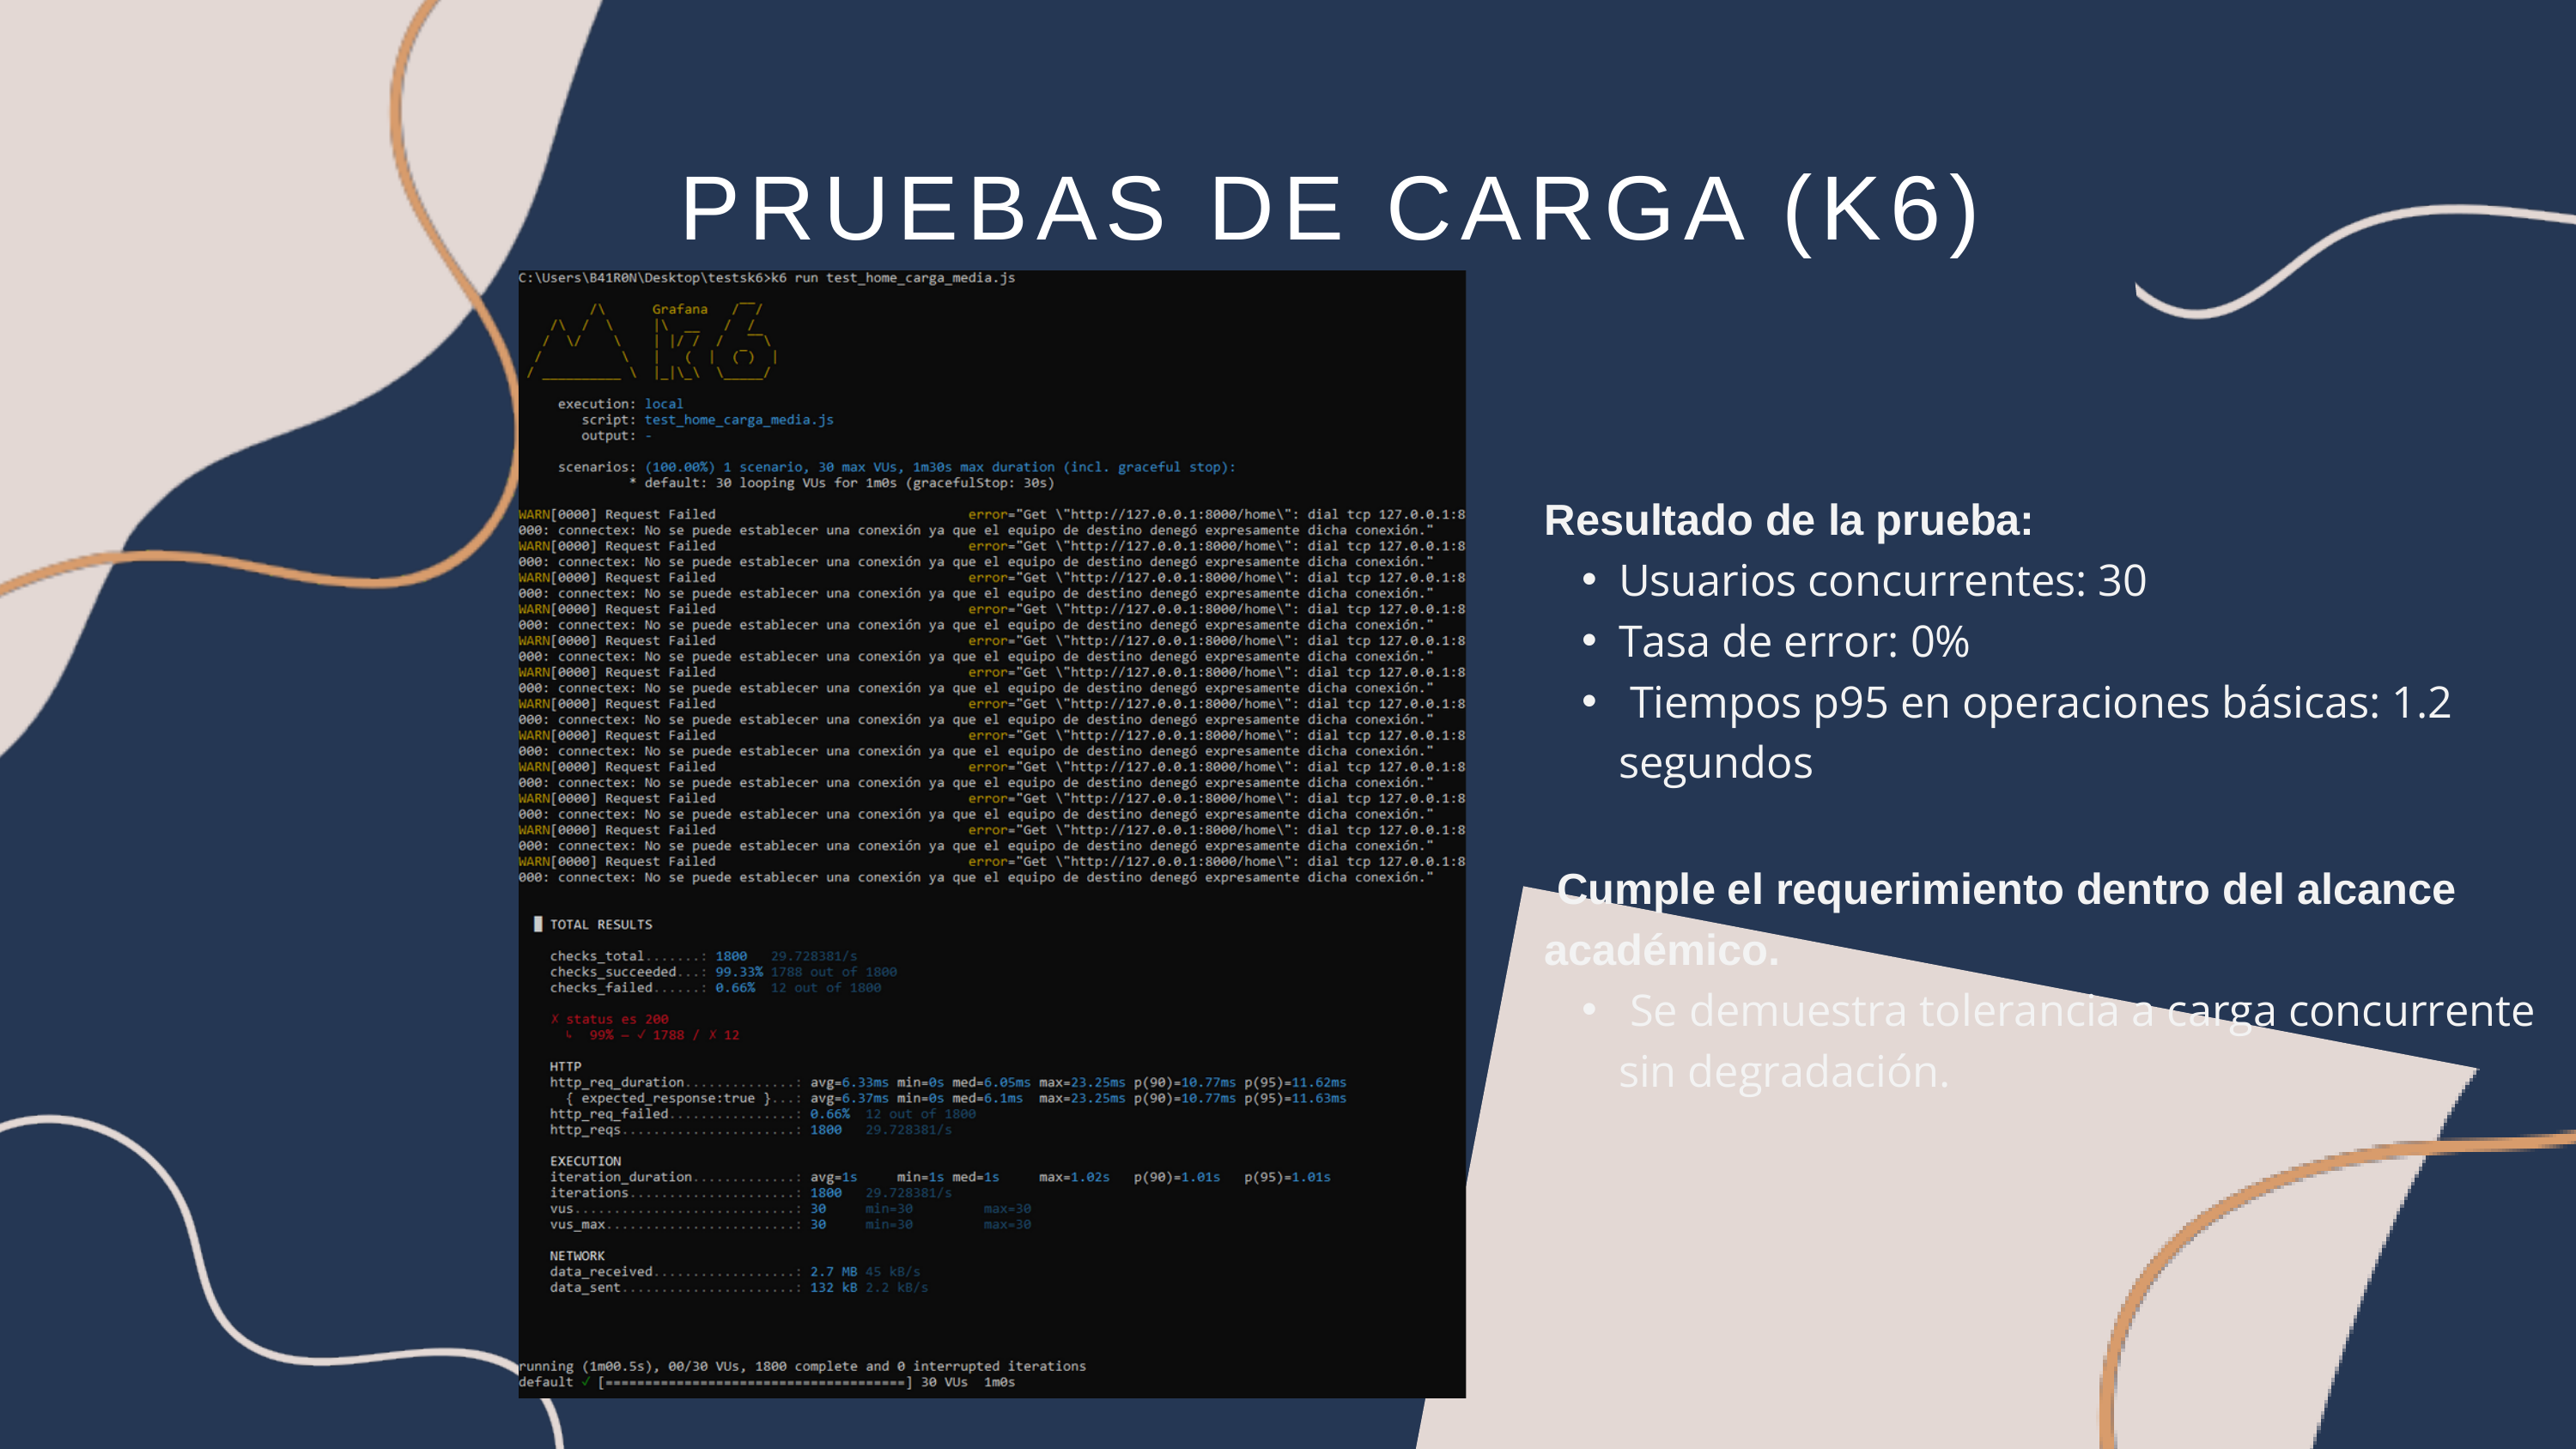

PRUEBAS DE CARGA (K6)

Resultado de la prueba:
Usuarios concurrentes: 30
Tasa de error: 0%
 Tiempos p95 en operaciones básicas: 1.2 segundos
 Cumple el requerimiento dentro del alcance académico.
 Se demuestra tolerancia a carga concurrente sin degradación.